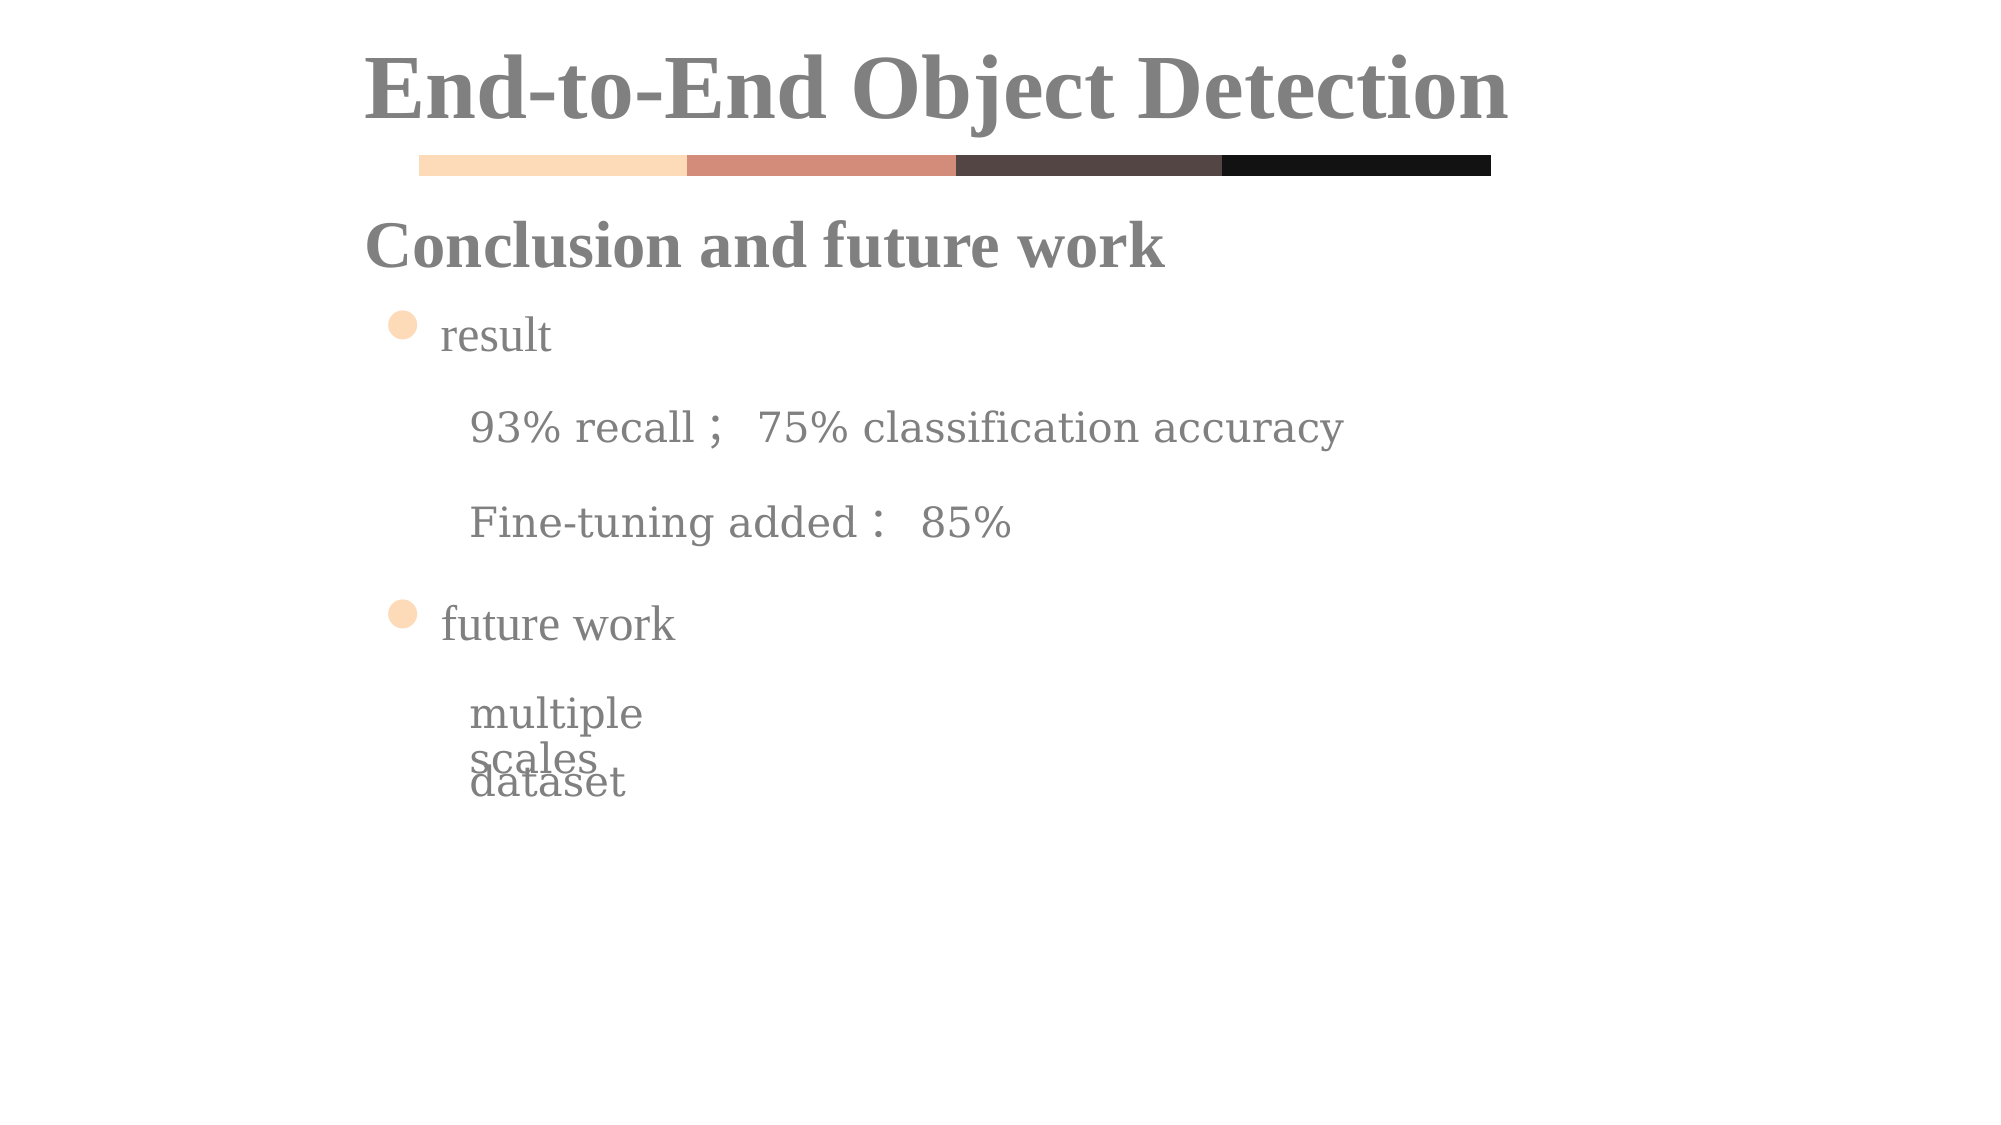

End-to-End Object Detection
Conclusion and future work
result
93% recall；75% classification accuracy
Fine-tuning added：85%
future work

multiple scales
dataset